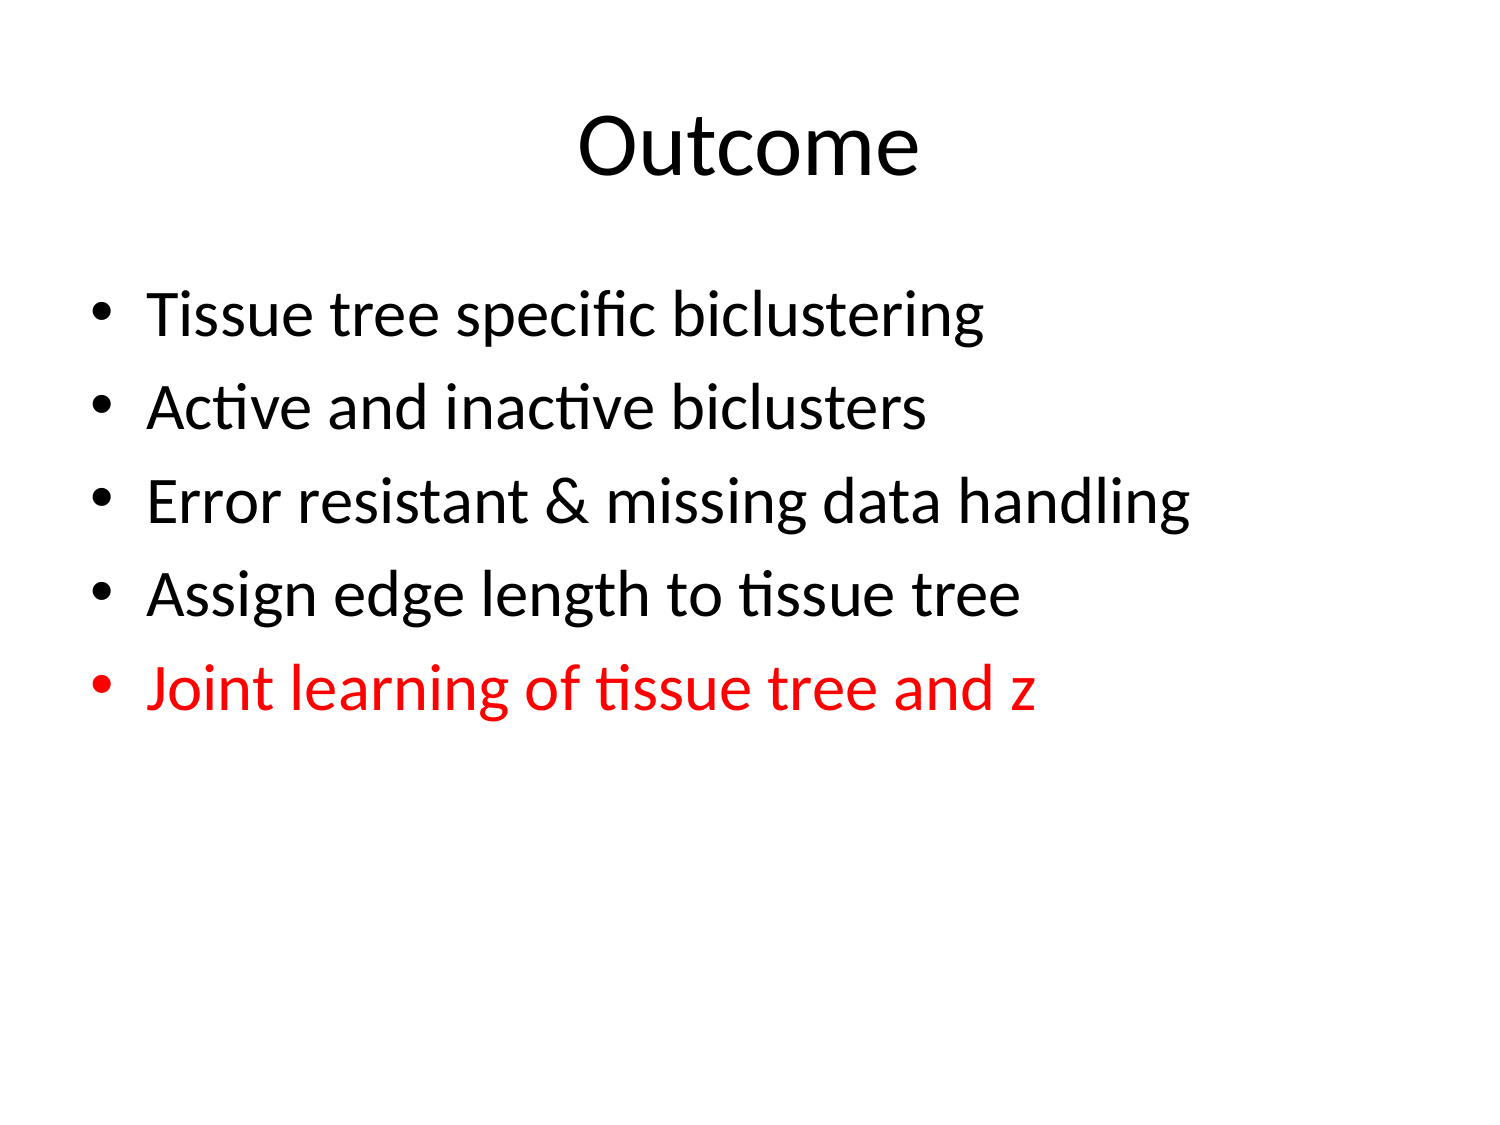

# Outcome
Tissue tree specific biclustering
Active and inactive biclusters
Error resistant & missing data handling
Assign edge length to tissue tree
Joint learning of tissue tree and z